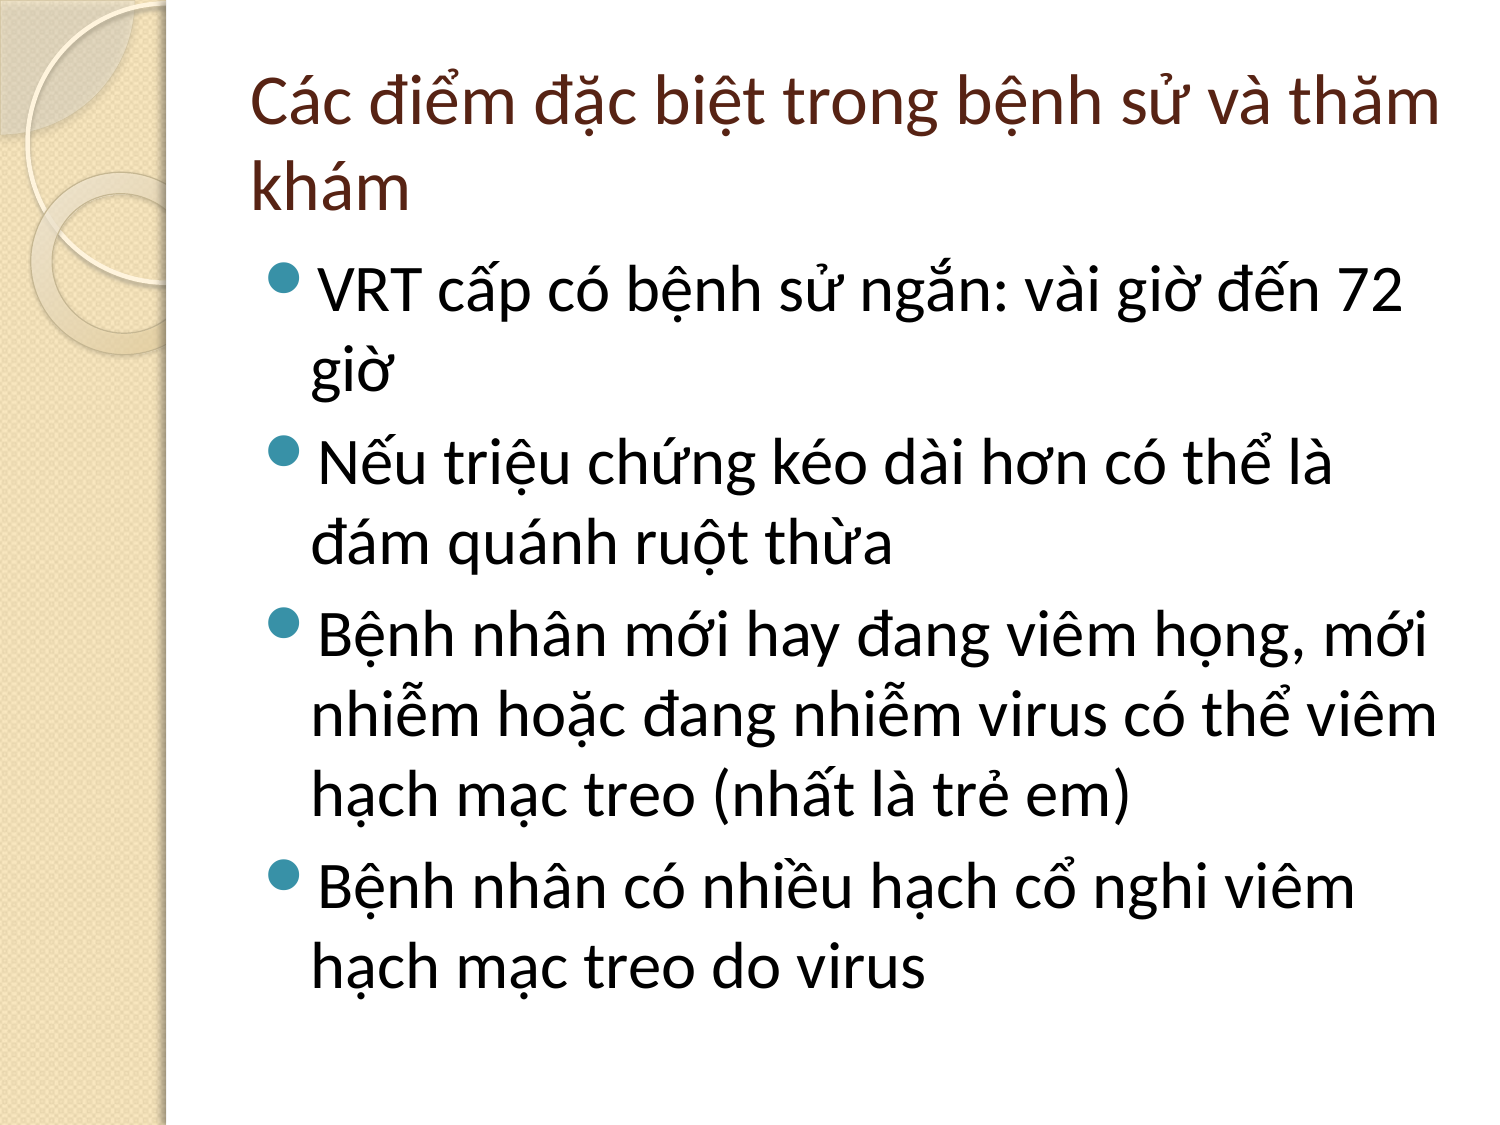

# Các điểm đặc biệt trong bệnh sử và thăm khám
VRT cấp có bệnh sử ngắn: vài giờ đến 72 giờ
Nếu triệu chứng kéo dài hơn có thể là đám quánh ruột thừa
Bệnh nhân mới hay đang viêm họng, mới nhiễm hoặc đang nhiễm virus có thể viêm hạch mạc treo (nhất là trẻ em)
Bệnh nhân có nhiều hạch cổ nghi viêm hạch mạc treo do virus